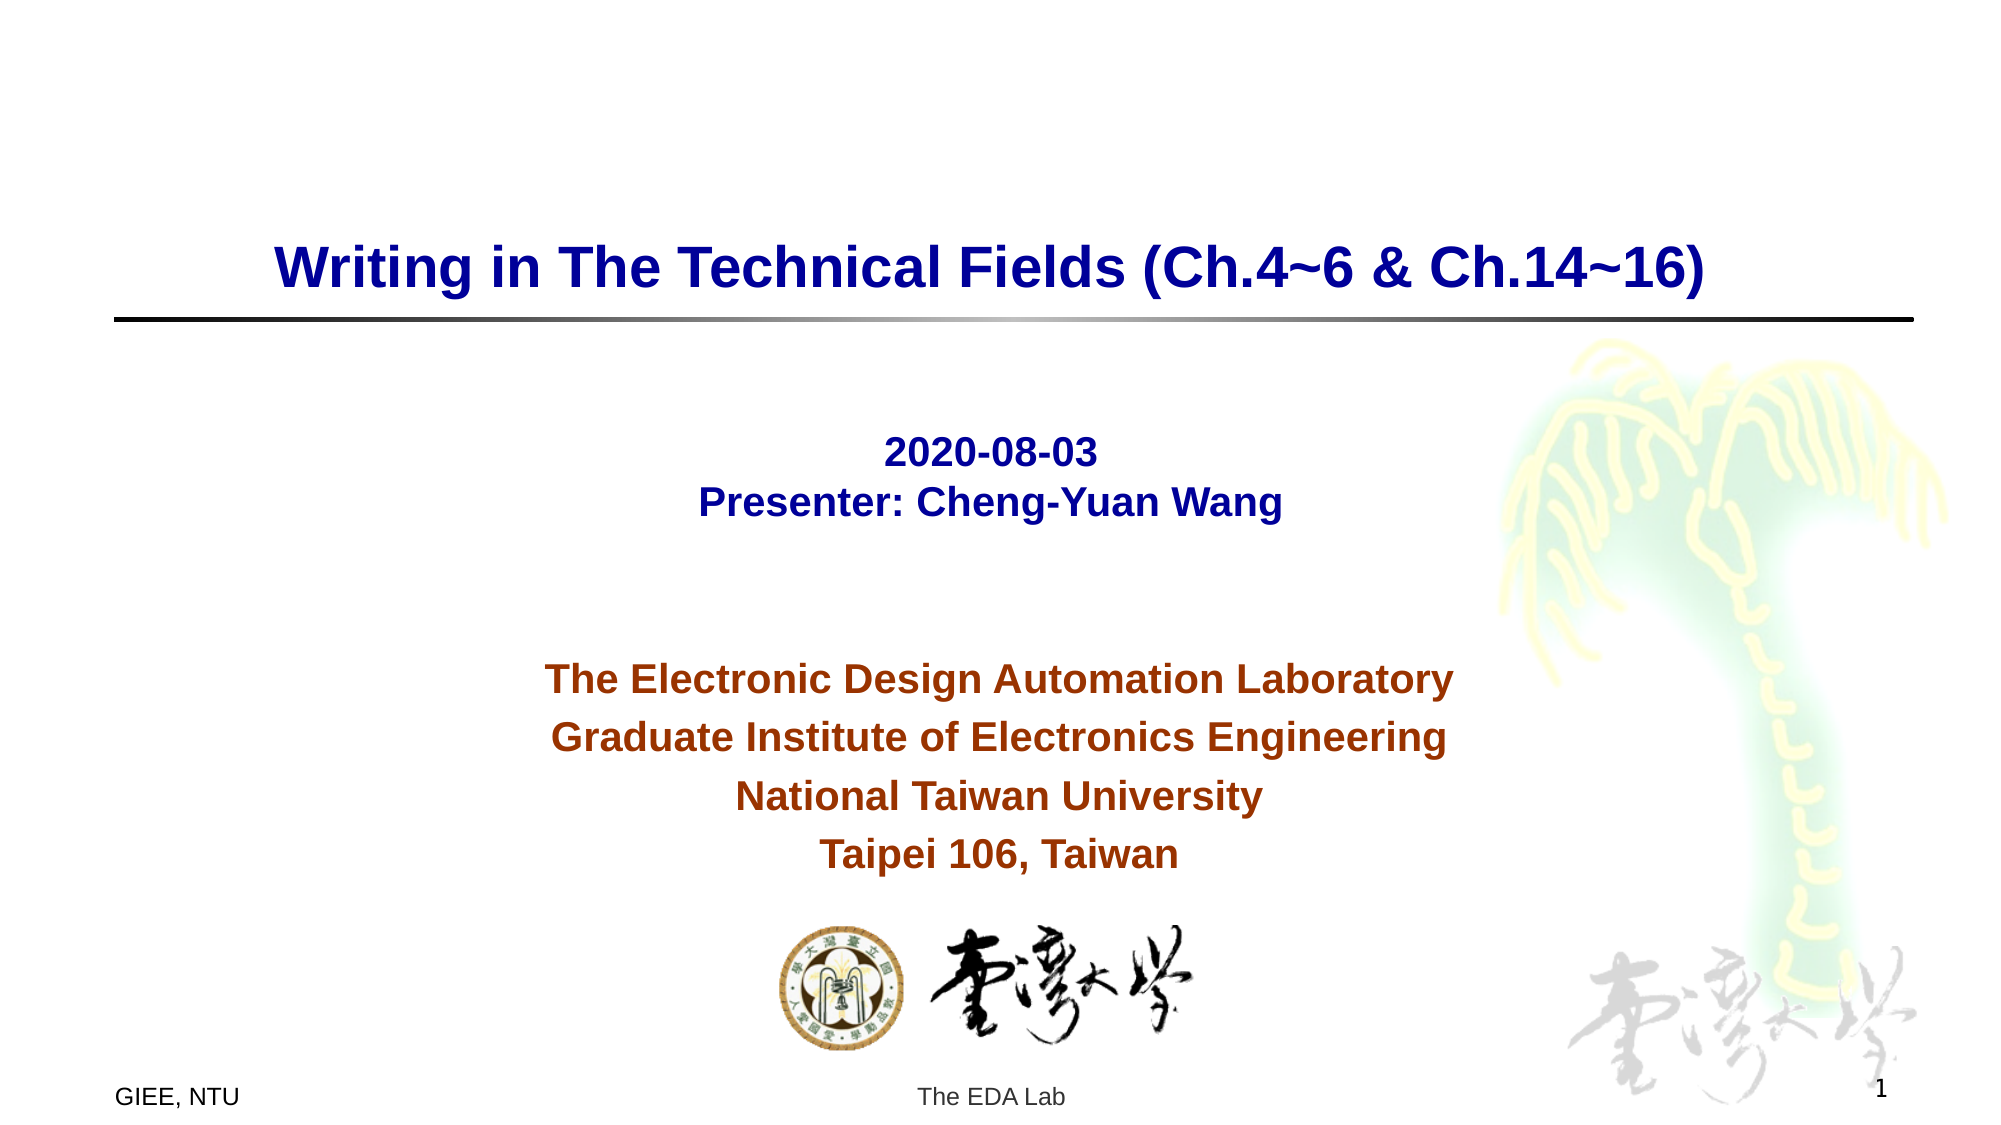

# Writing in The Technical Fields (Ch.4~6 & Ch.14~16)

2020-08-03
Presenter: Cheng-Yuan Wang

The Electronic Design Automation Laboratory
Graduate Institute of Electronics Engineering
National Taiwan University
Taipei 106, Taiwan
1
GIEE, NTU